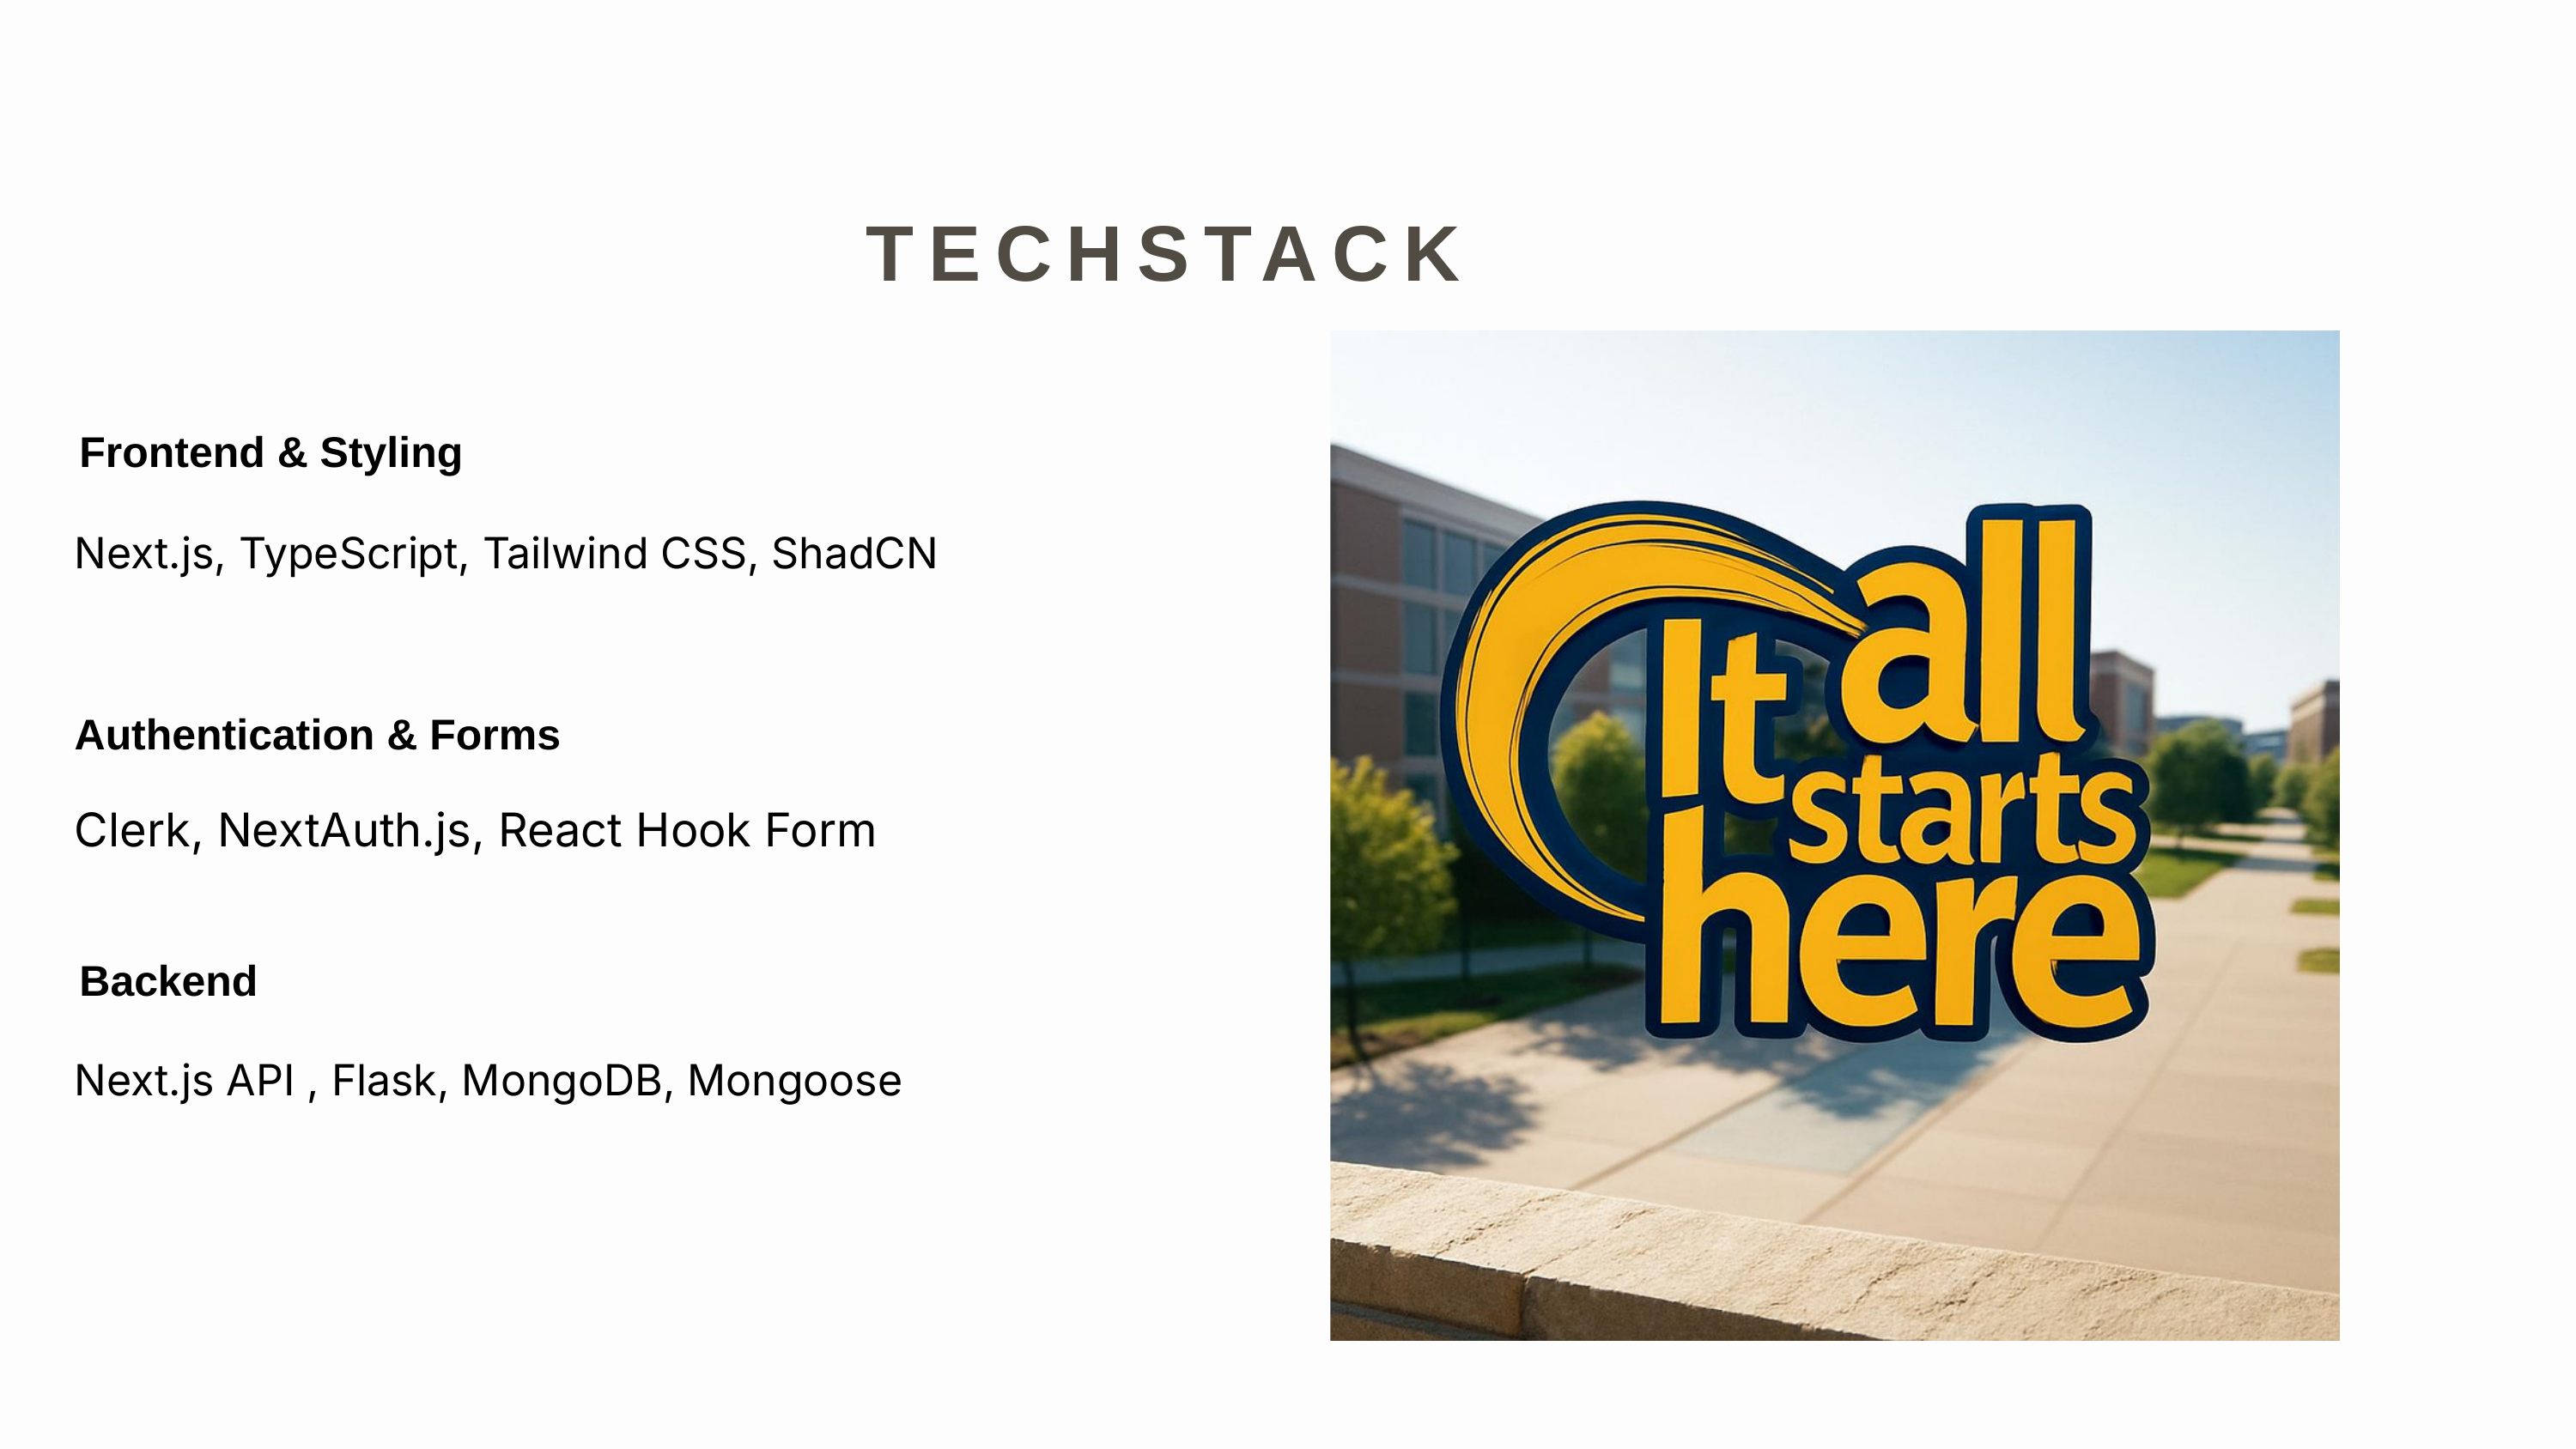

TECHSTACK

Frontend & Styling

Next.js, TypeScript, Tailwind CSS, ShadCN

Authentication & Forms

Clerk, NextAuth.js, React Hook Form

Backend

Next.js API , Flask, MongoDB, Mongoose